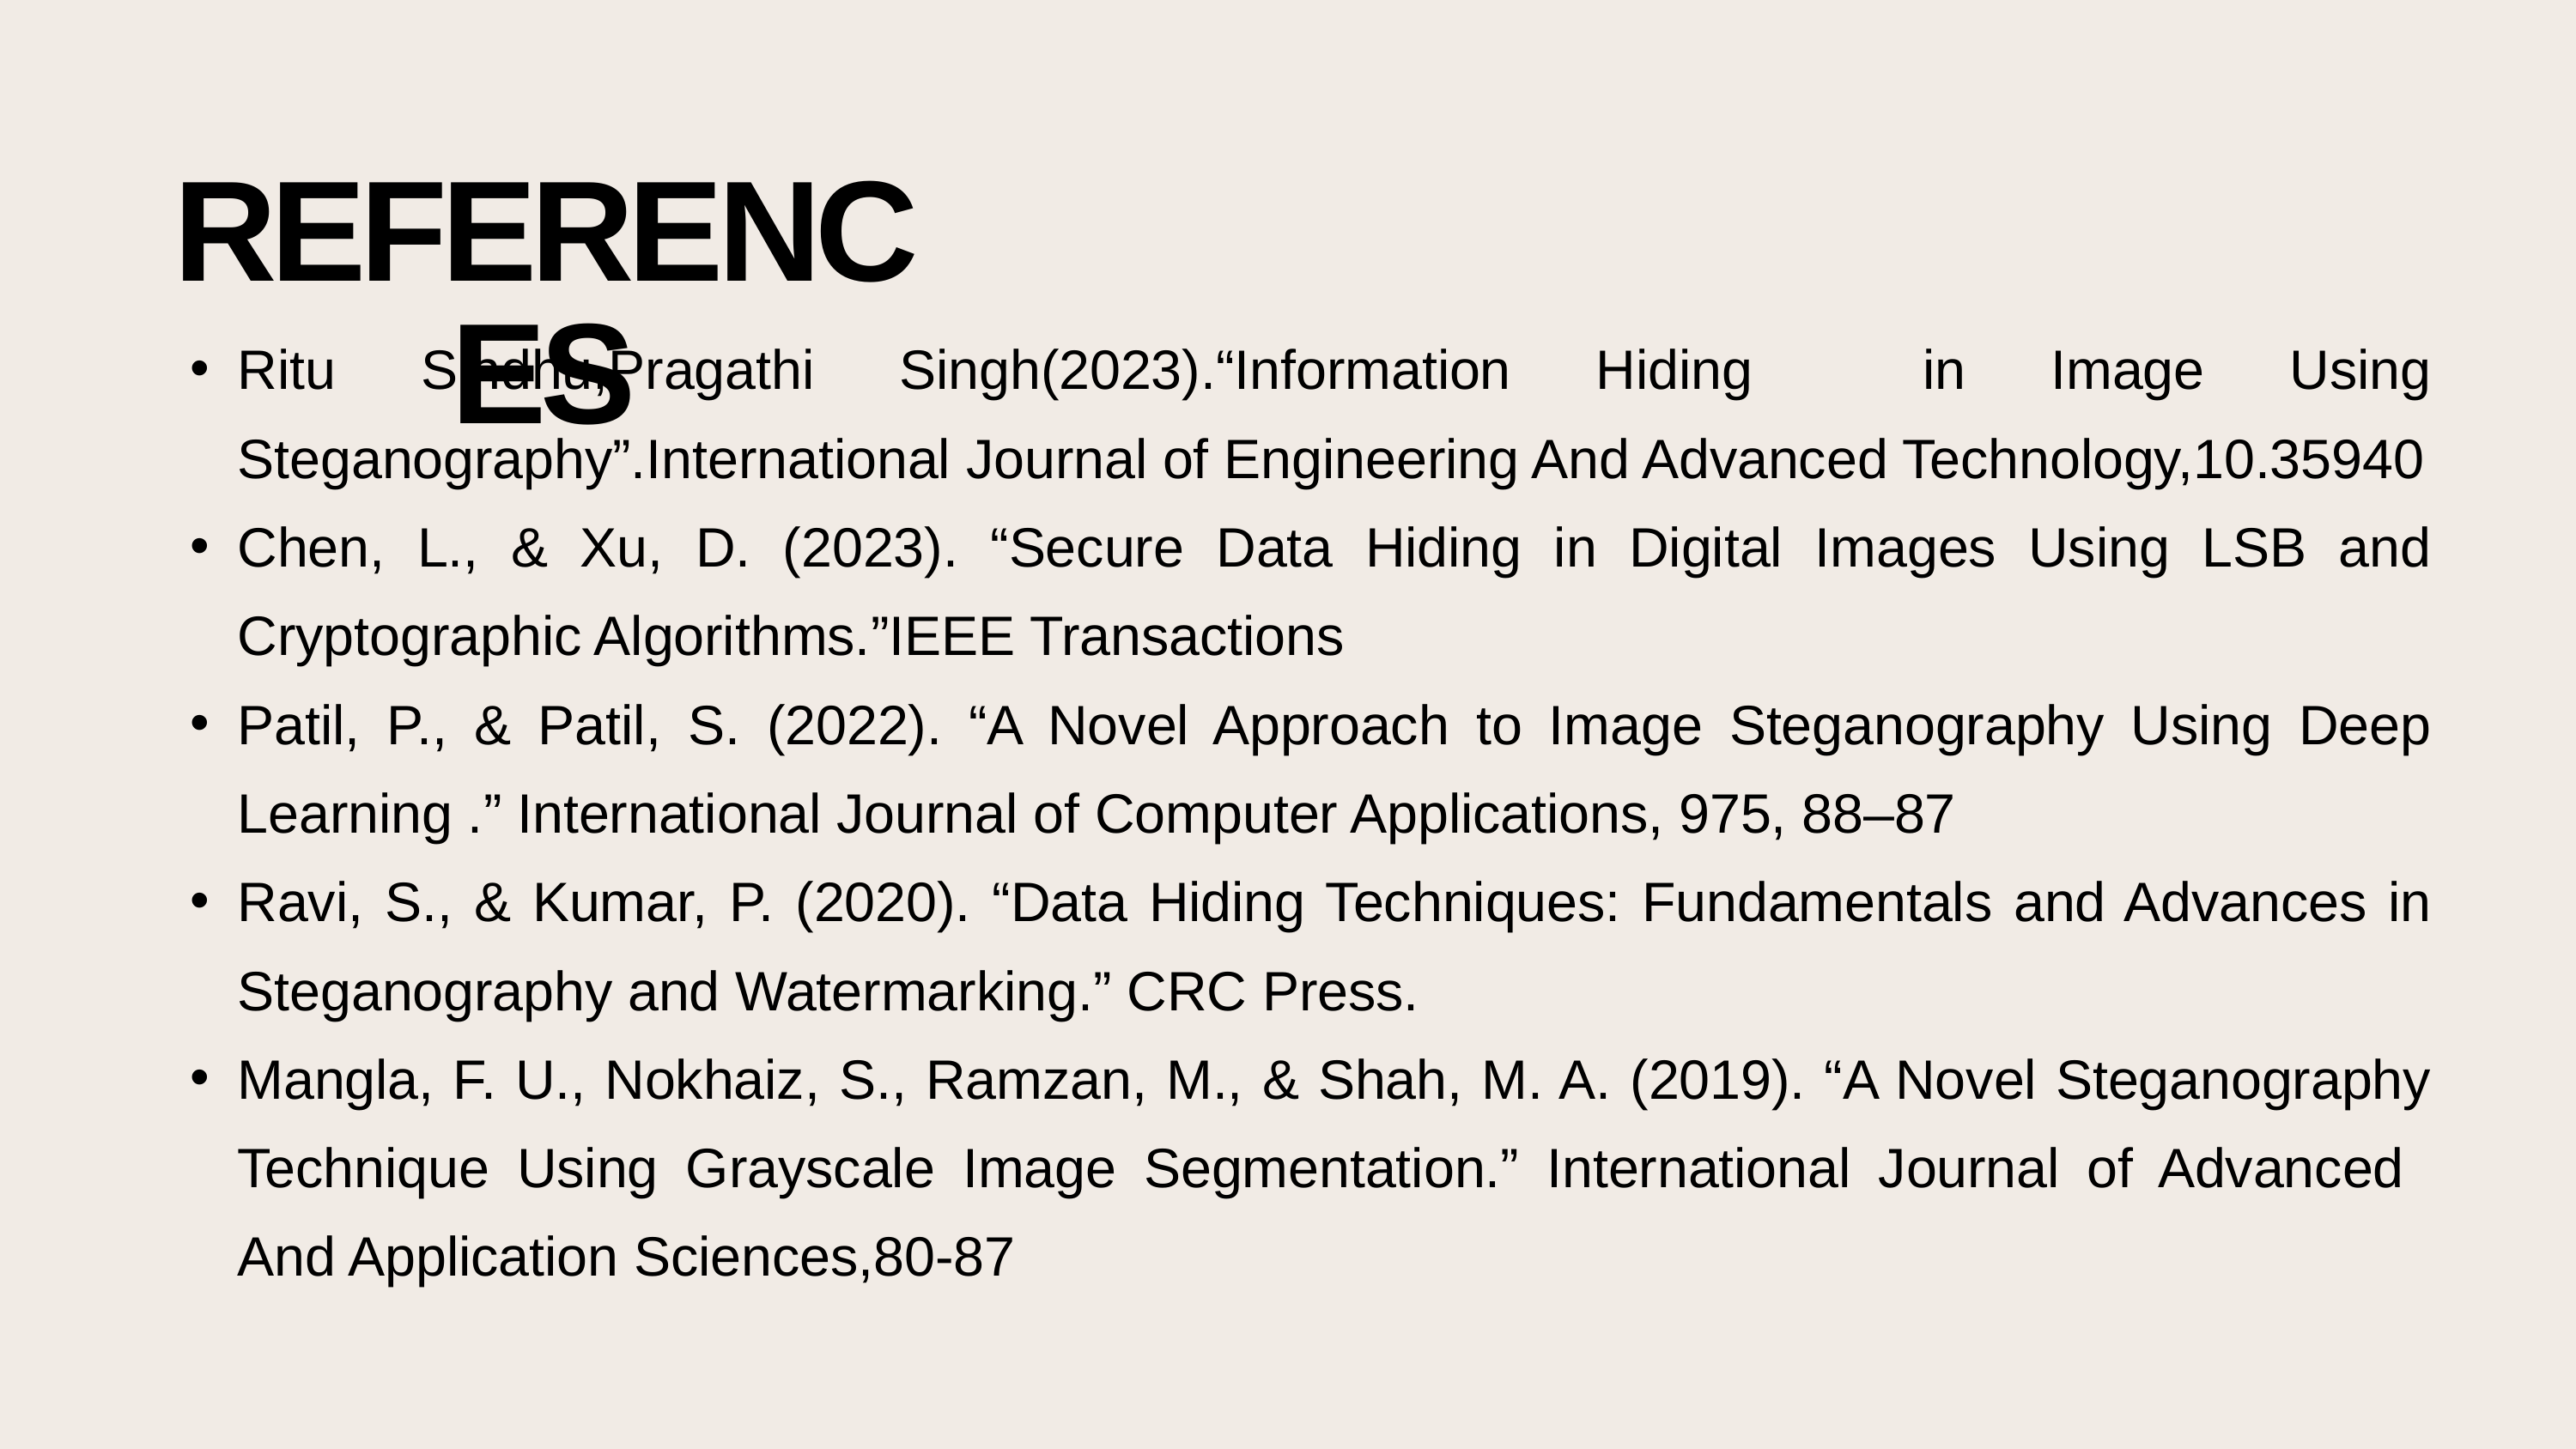

REFERENCES
Ritu Sindhu,Pragathi Singh(2023).“Information Hiding  in Image Using Steganography”.International Journal of Engineering And Advanced Technology,10.35940
Chen, L., & Xu, D. (2023). “Secure Data Hiding in Digital Images Using LSB and Cryptographic Algorithms.”IEEE Transactions
Patil, P., & Patil, S. (2022). “A Novel Approach to Image Steganography Using Deep Learning .” International Journal of Computer Applications, 975, 88–87
Ravi, S., & Kumar, P. (2020). “Data Hiding Techniques: Fundamentals and Advances in Steganography and Watermarking.” CRC Press.
Mangla, F. U., Nokhaiz, S., Ramzan, M., & Shah, M. A. (2019). “A Novel Steganography Technique Using Grayscale Image Segmentation.” International Journal of Advanced  And Application Sciences,80-87